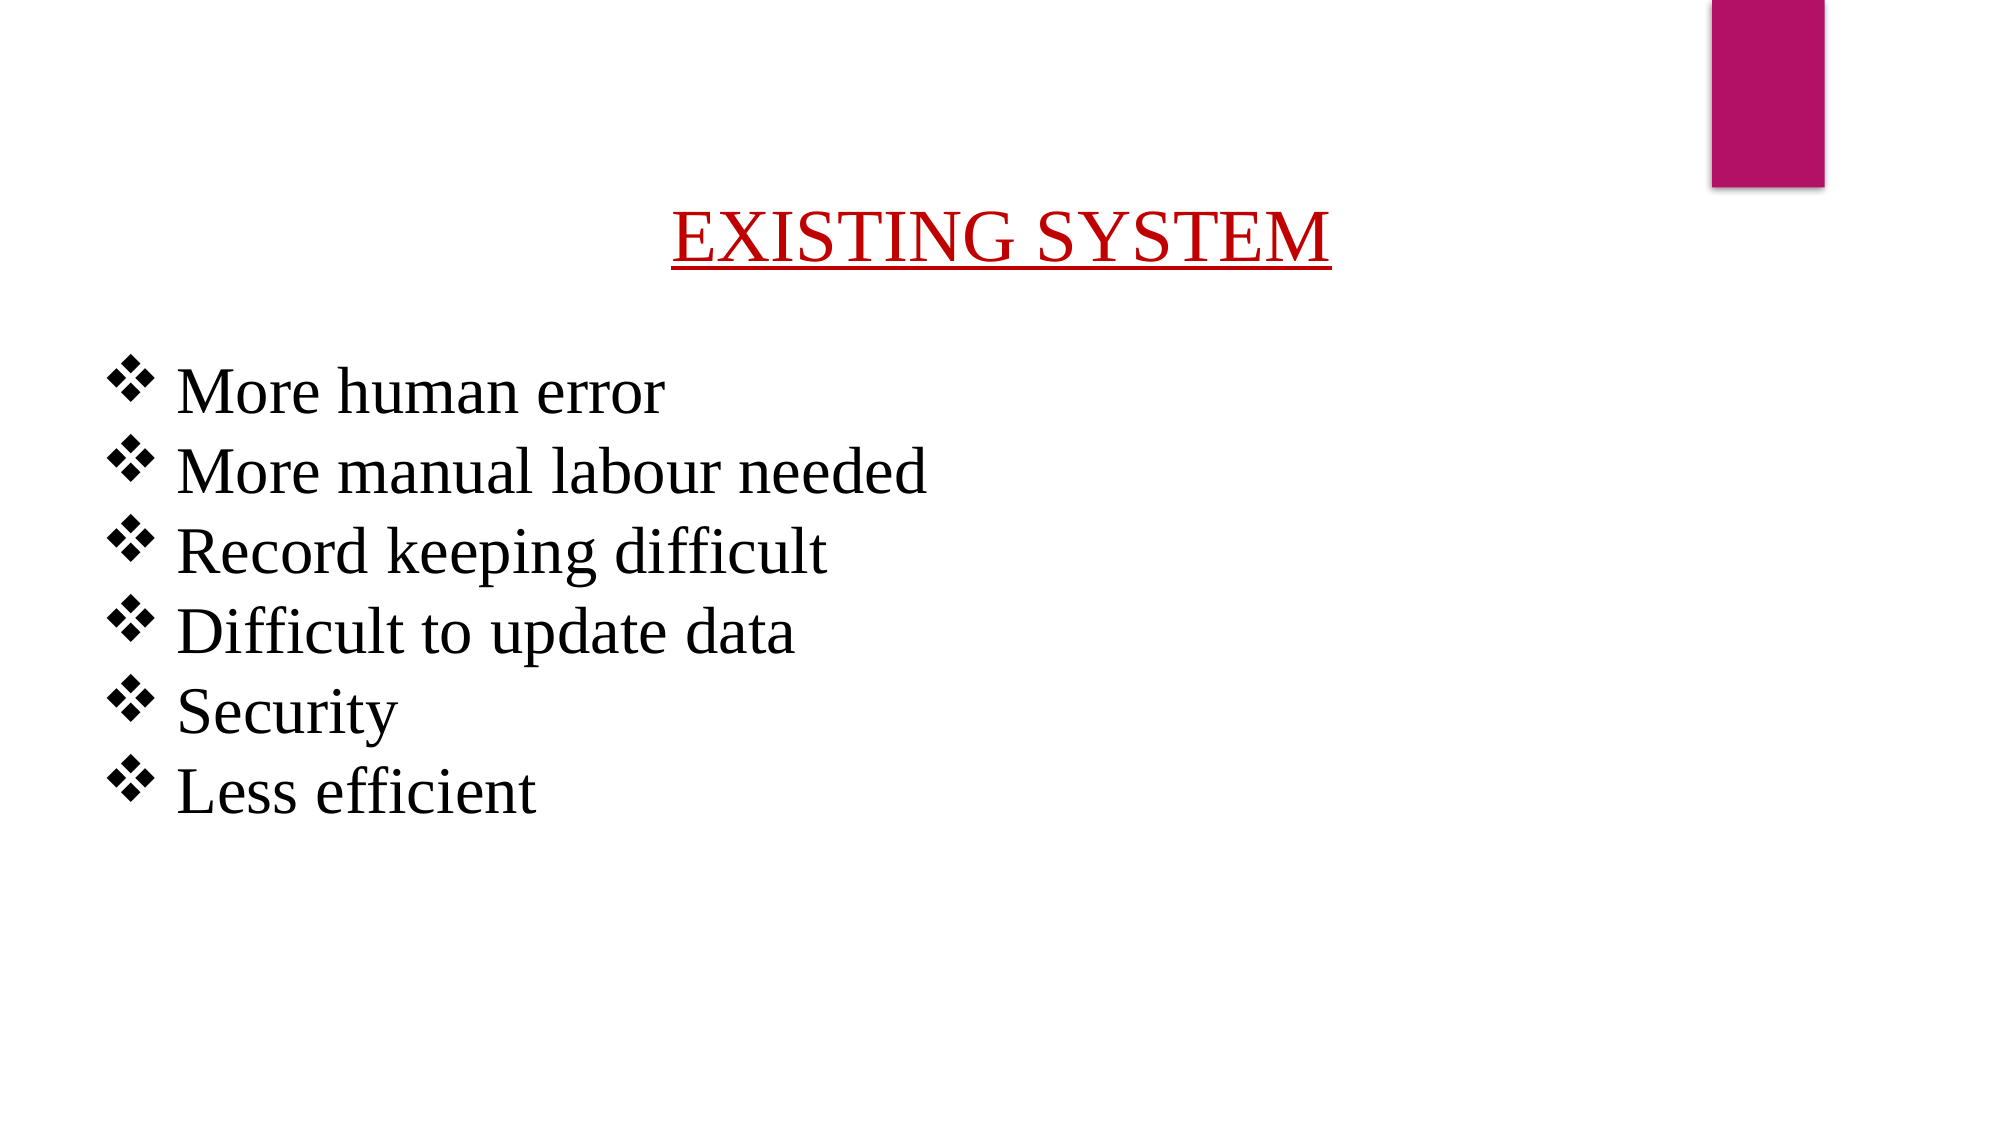

EXISTING SYSTEM

More human error
More manual labour needed
Record keeping difficult
Difficult to update data
Security
Less efficient